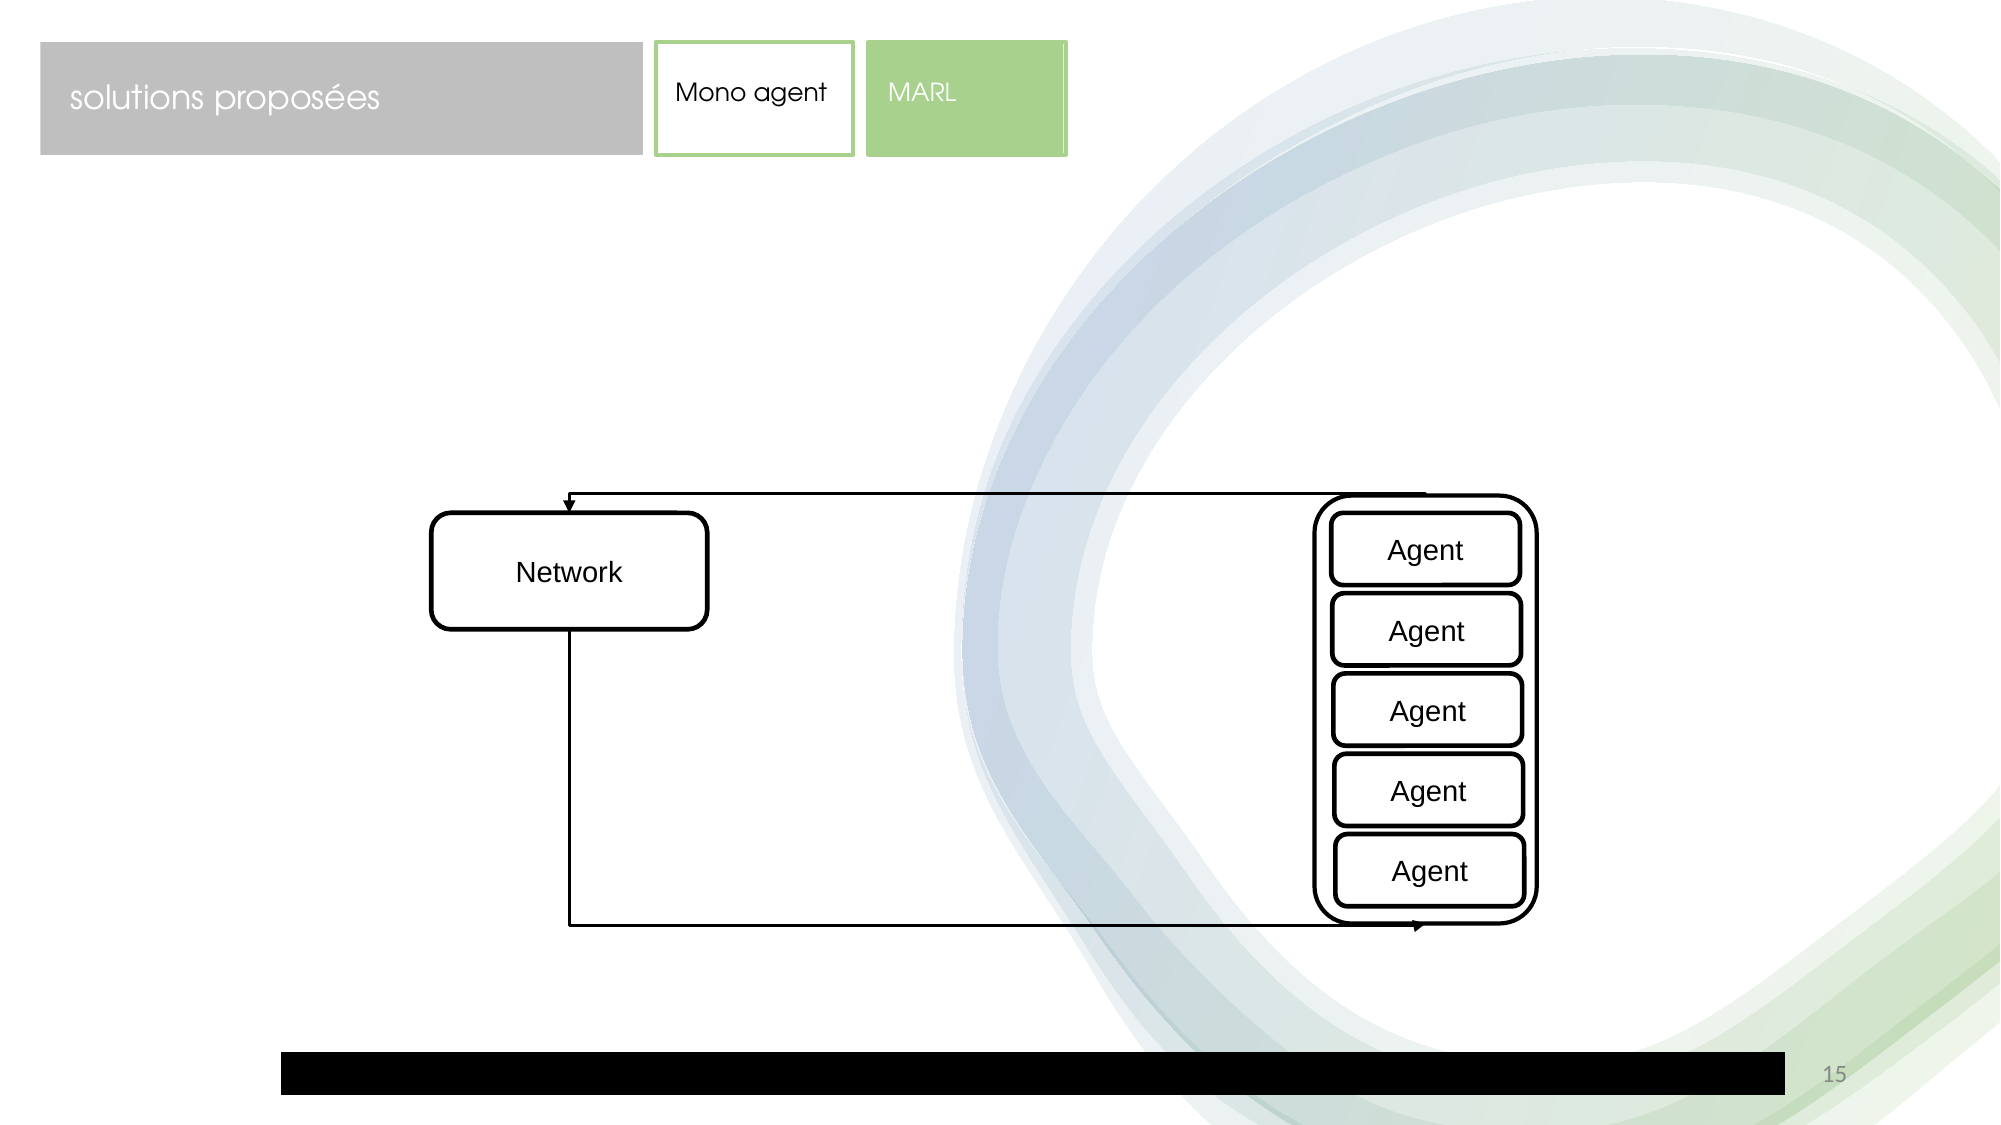

Mono agent

MARL

solutions proposées

Network
Agent
Agent
Agent
Agent
Agent
15